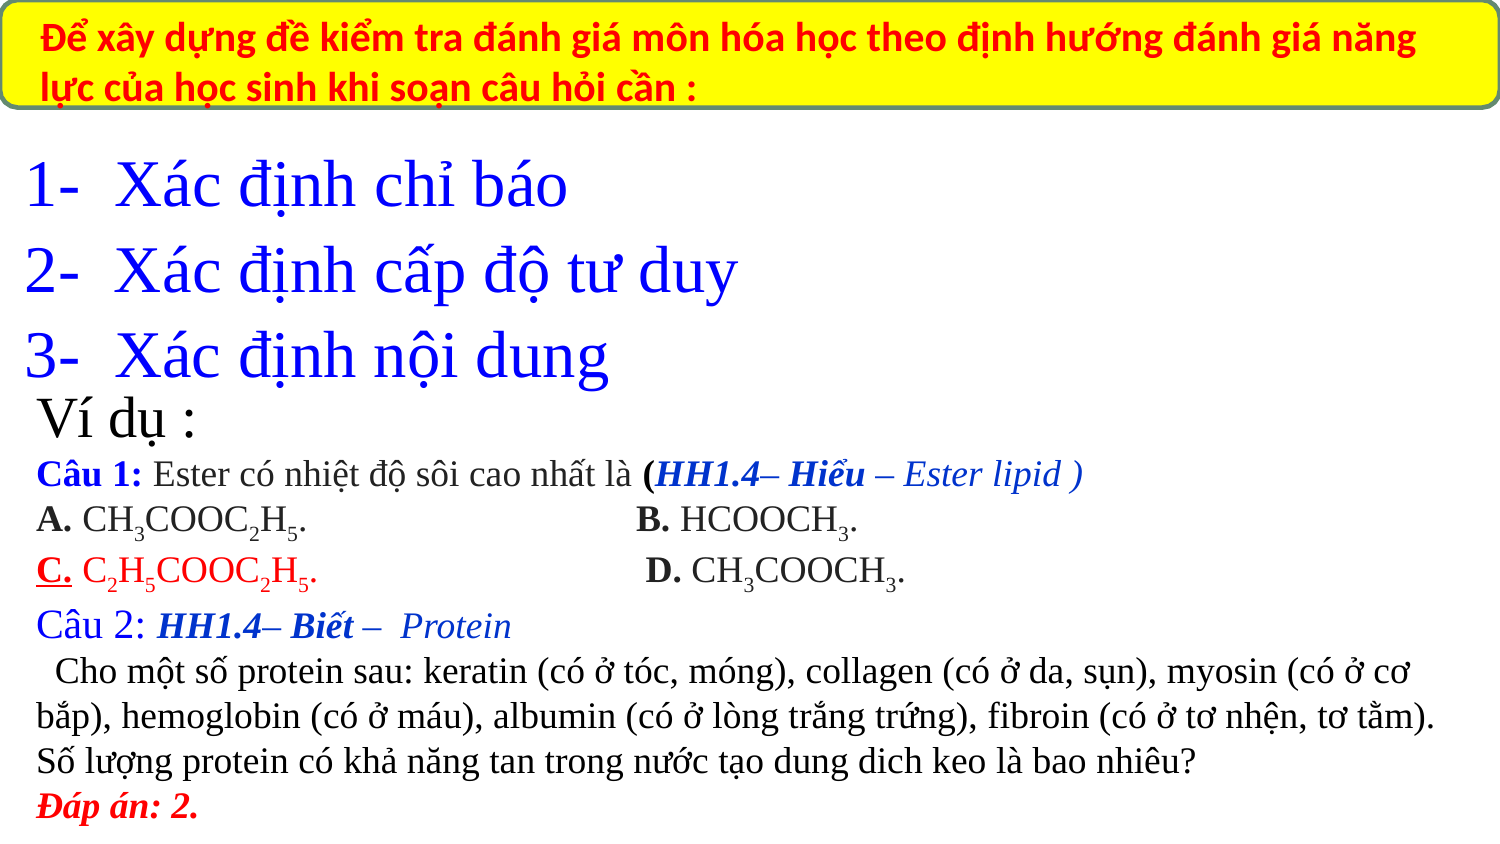

Để xây dựng đề kiểm tra đánh giá môn hóa học theo định hướng đánh giá năng lực của học sinh khi soạn câu hỏi cần :
# 1-  Xác định chỉ báo 2-  Xác định cấp độ tư duy 3-  Xác định nội dung
Ví dụ :
Câu 1: Ester có nhiệt độ sôi cao nhất là (HH1.4– Hiểu – Ester lipid )
A. CH3COOC2H5.			B. HCOOCH3.
C. C2H5COOC2H5.    		 D. CH3COOCH3.
Câu 2: HH1.4– Biết –  Protein
  Cho một số protein sau: keratin (có ở tóc, móng), collagen (có ở da, sụn), myosin (có ở cơ bắp), hemoglobin (có ở máu), albumin (có ở lòng trắng trứng), fibroin (có ở tơ nhện, tơ tằm). Số lượng protein có khả năng tan trong nước tạo dung dich keo là bao nhiêu?
Đáp án: 2.